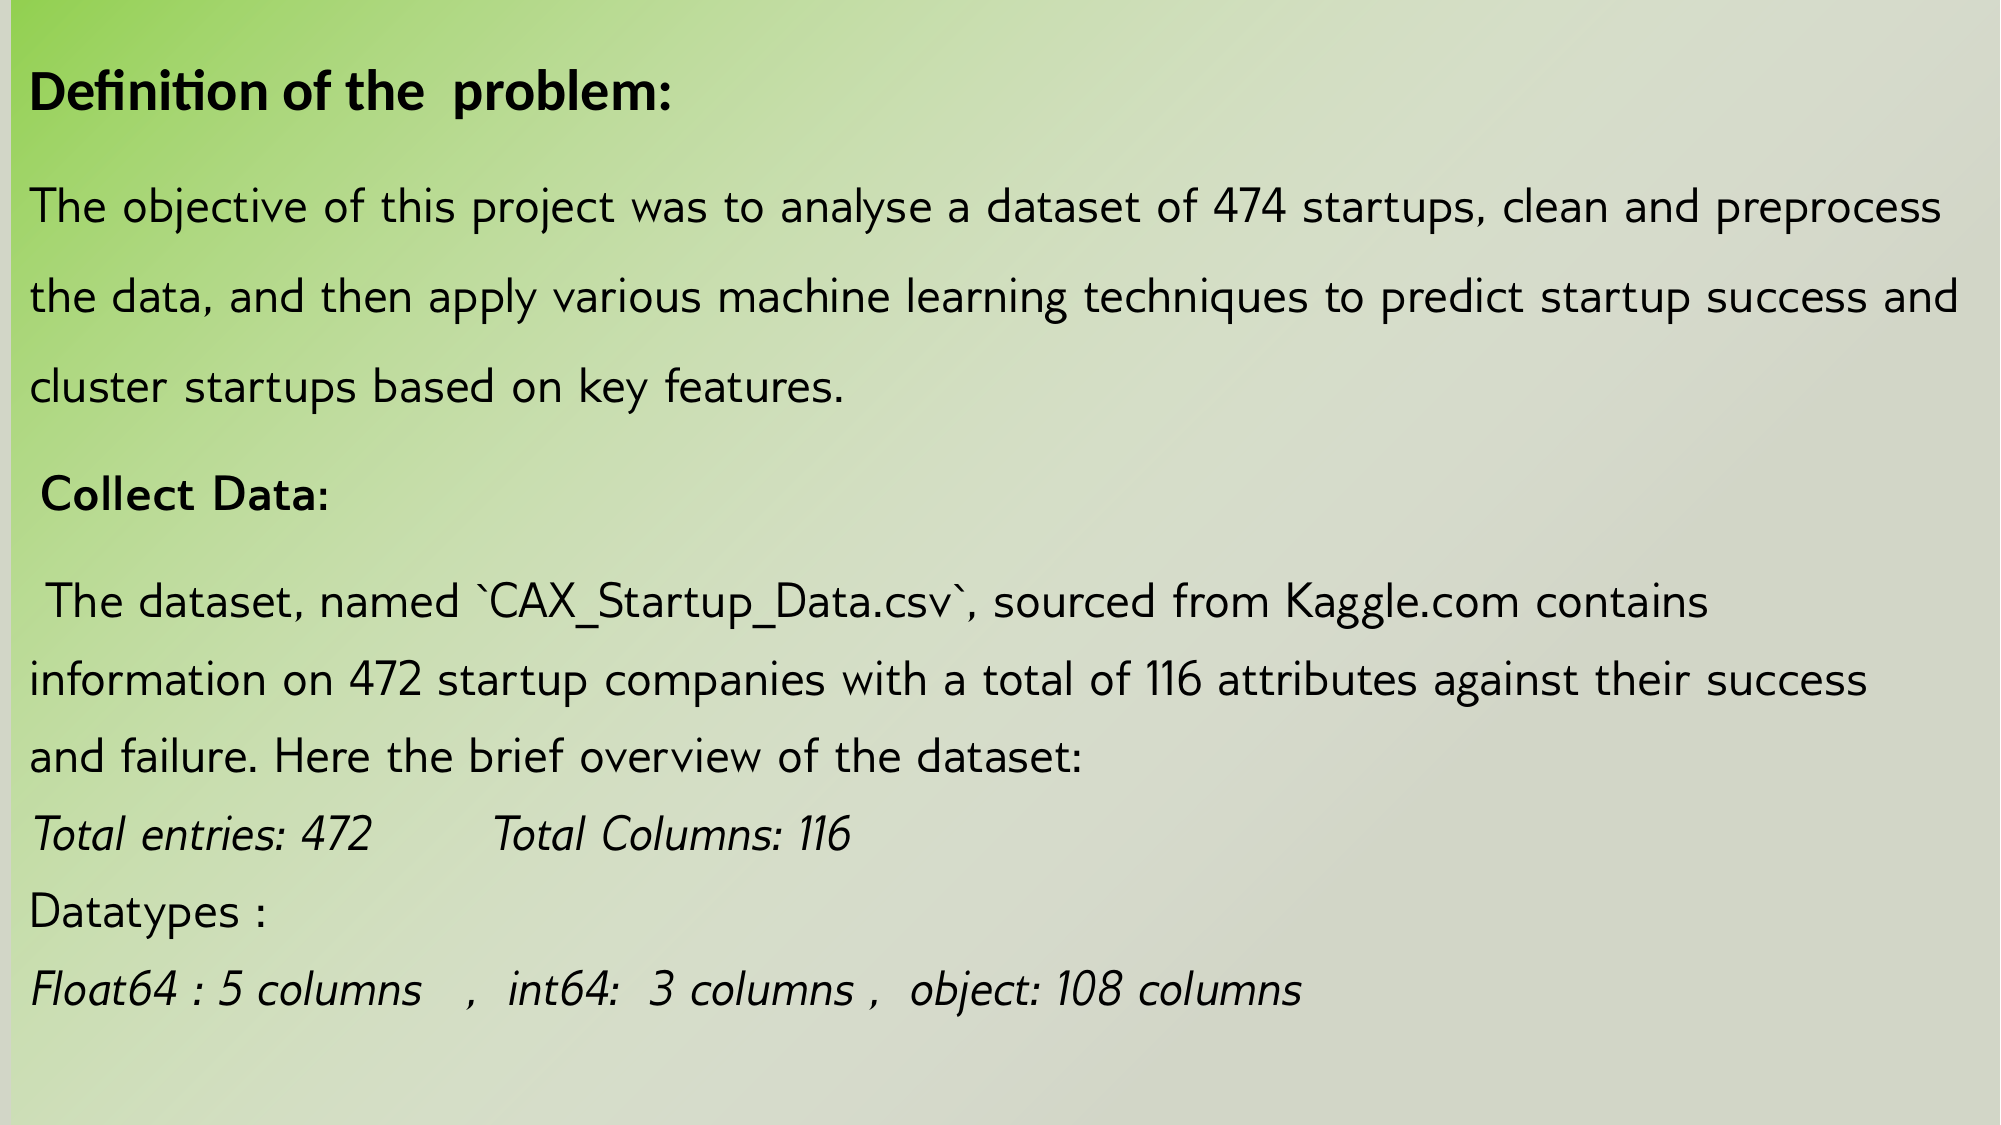

Definition of the  problem:
The objective of this project was to analyse a dataset of 474 startups, clean and preprocess the data, and then apply various machine learning techniques to predict startup success and cluster startups based on key features.
 Collect Data:
 The dataset, named `CAX_Startup_Data.csv`, sourced from Kaggle.com contains
information on 472 startup companies with a total of 116 attributes against their success
and failure. Here the brief overview of the dataset:
Total entries: 472        Total Columns: 116
Datatypes :
Float64 : 5 columns   ,  int64:  3 columns ,  object: 108 columns